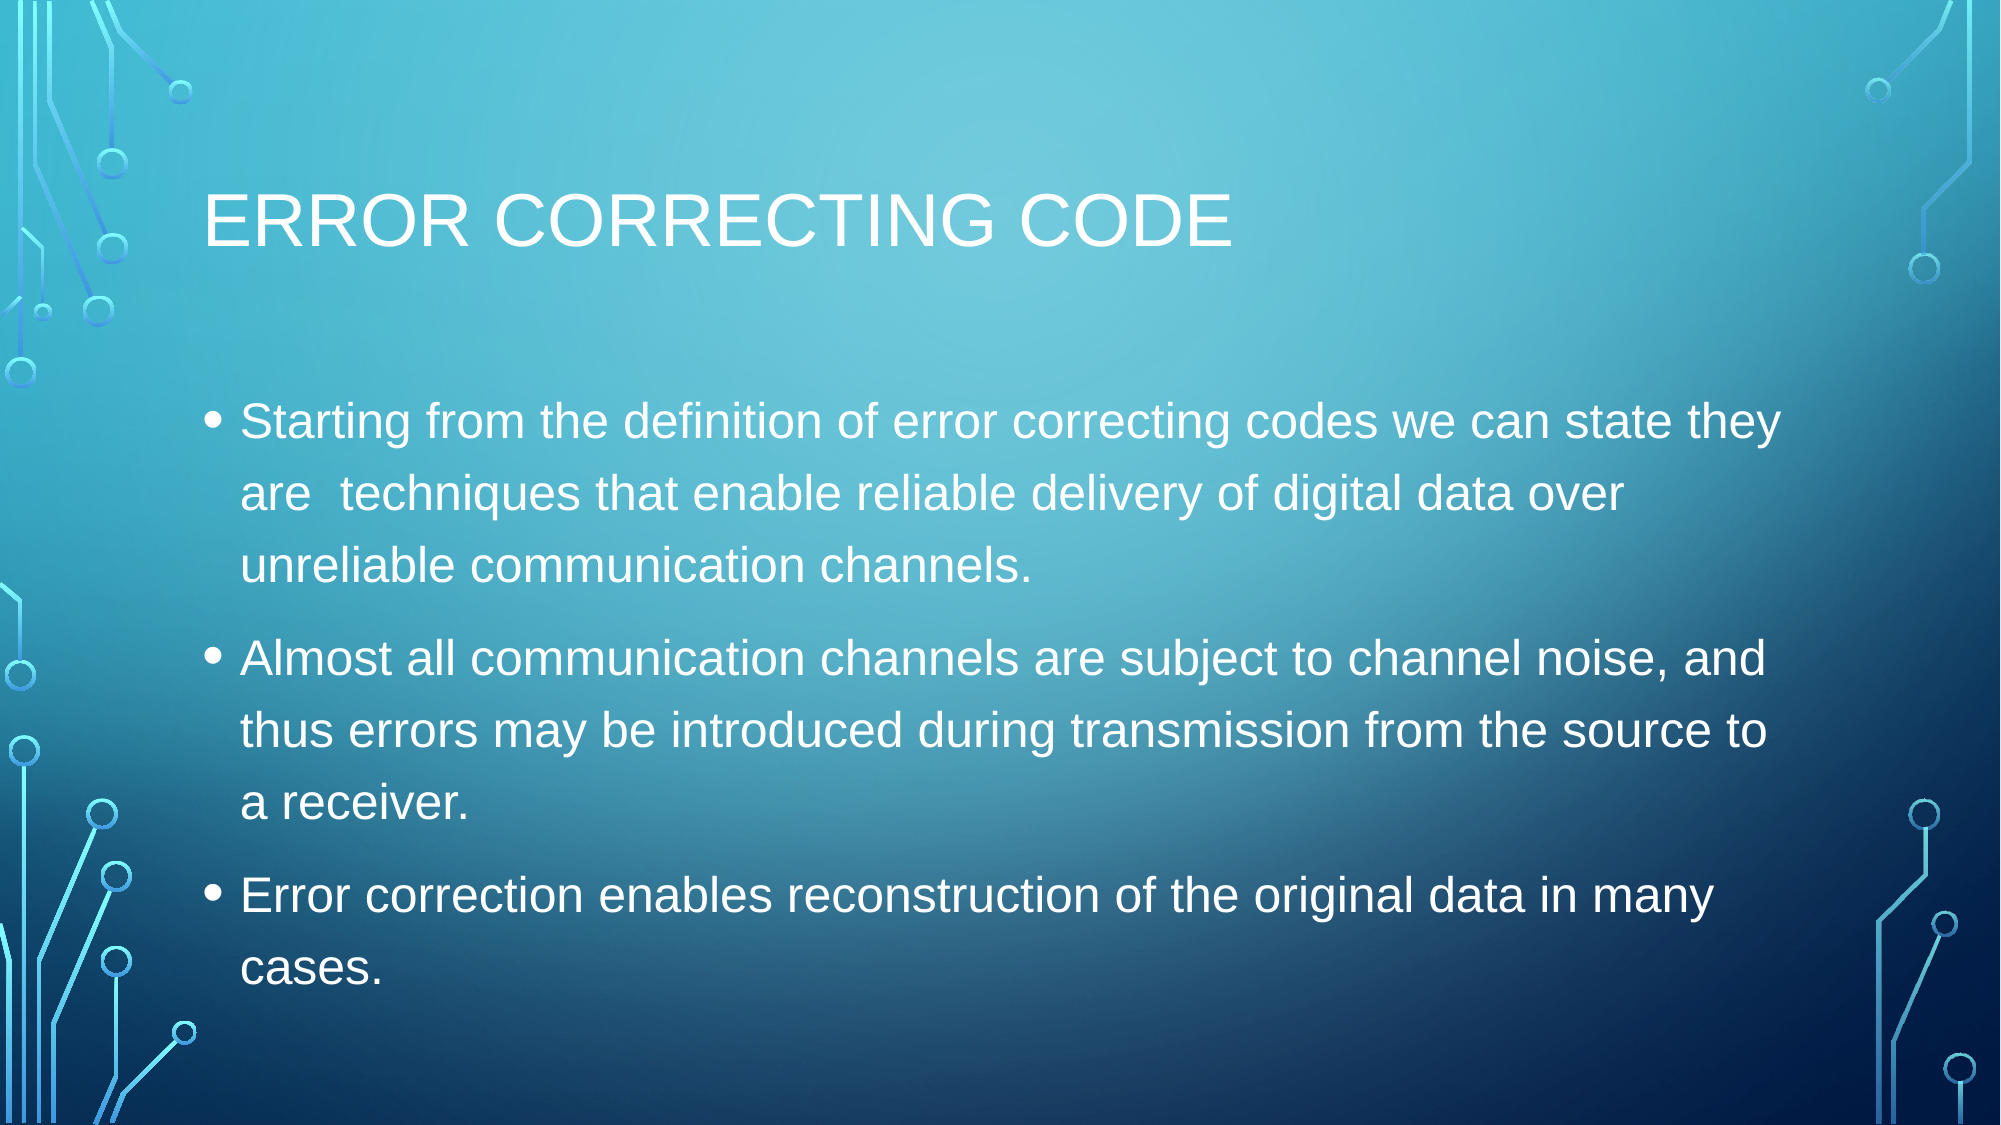

# Error correcting code
Starting from the definition of error correcting codes we can state they are  techniques that enable reliable delivery of digital data over unreliable communication channels.
Almost all communication channels are subject to channel noise, and thus errors may be introduced during transmission from the source to a receiver.
Error correction enables reconstruction of the original data in many cases.